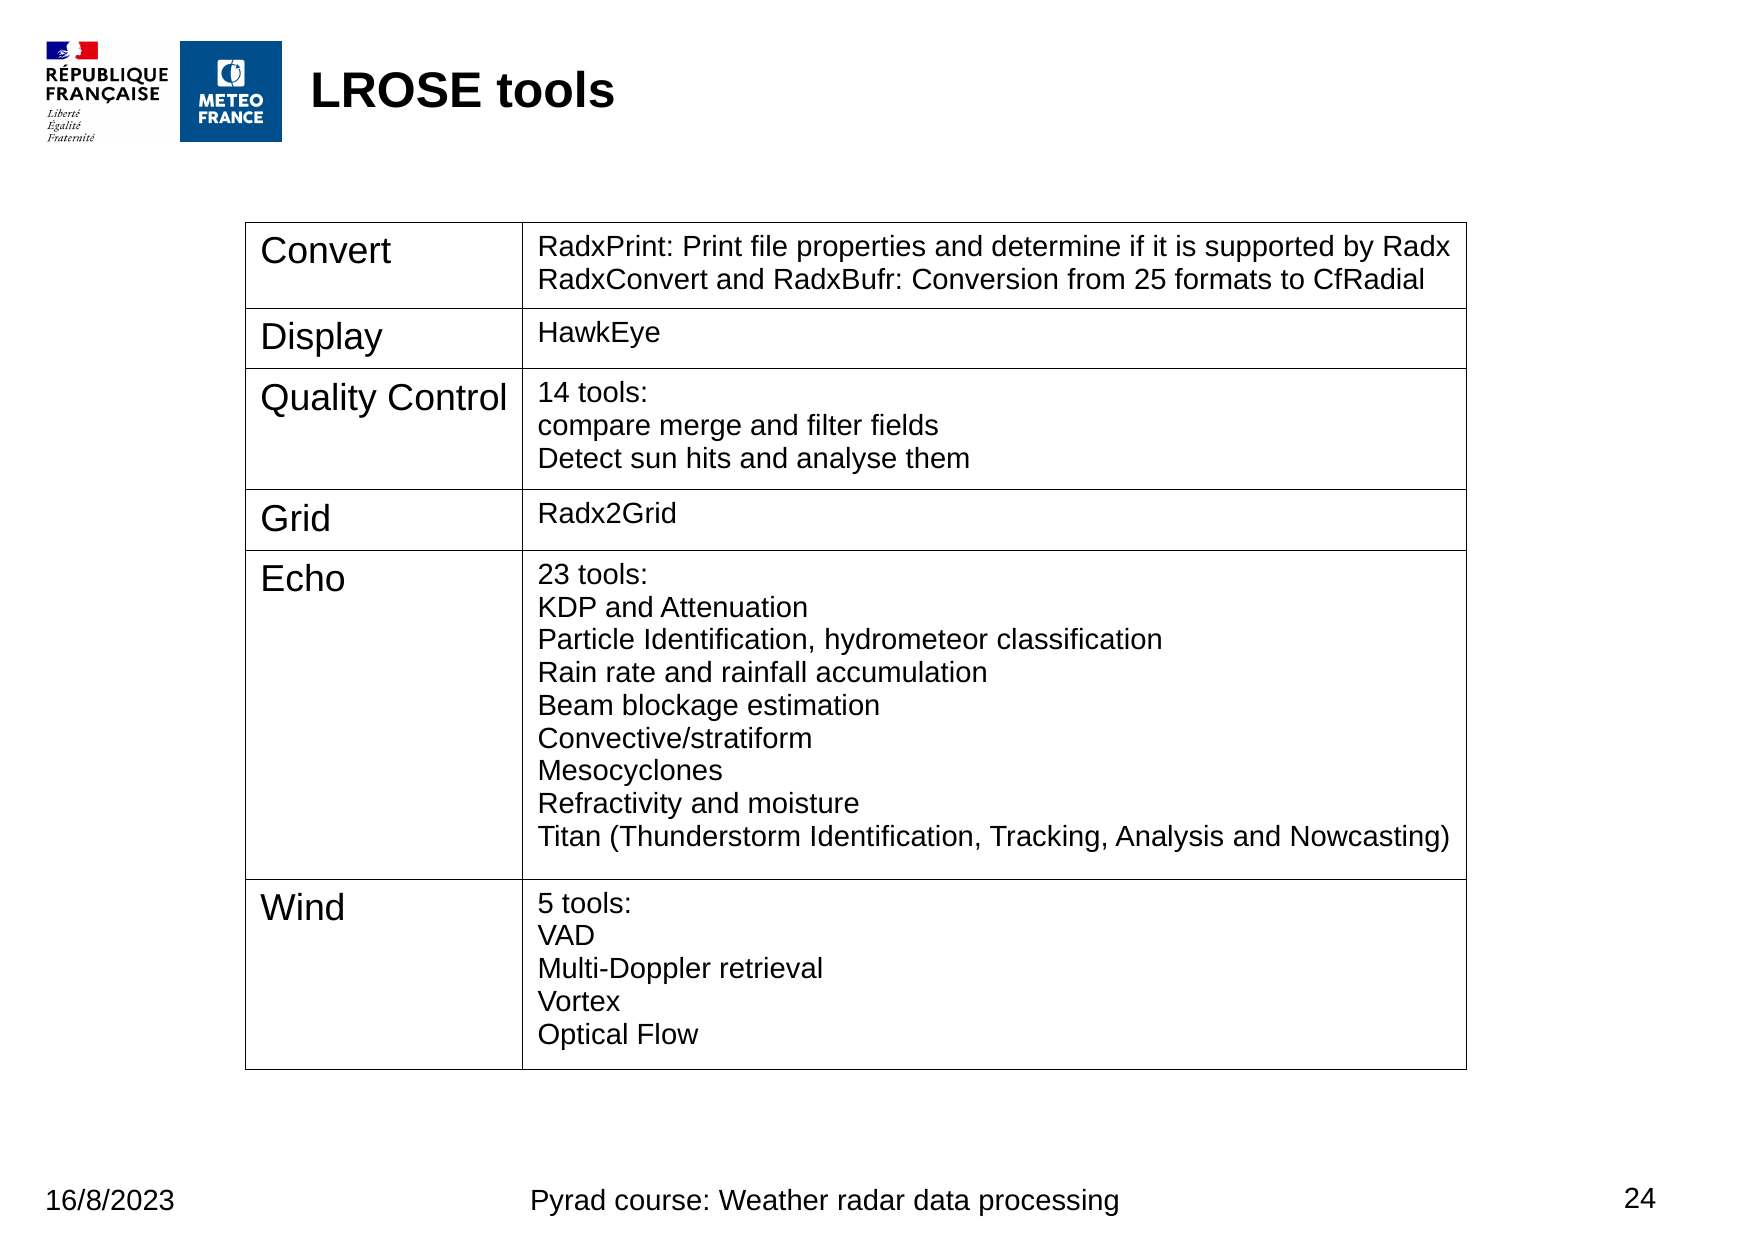

# LROSE tools
| Convert | RadxPrint: Print file properties and determine if it is supported by Radx RadxConvert and RadxBufr: Conversion from 25 formats to CfRadial |
| --- | --- |
| Display | HawkEye |
| Quality Control | 14 tools: compare merge and filter fields Detect sun hits and analyse them |
| Grid | Radx2Grid |
| Echo | 23 tools: KDP and Attenuation Particle Identification, hydrometeor classification Rain rate and rainfall accumulation Beam blockage estimation Convective/stratiform Mesocyclones Refractivity and moisture Titan (Thunderstorm Identification, Tracking, Analysis and Nowcasting) |
| Wind | 5 tools: VAD Multi-Doppler retrieval Vortex Optical Flow |
24
16/8/2023
Pyrad course: Weather radar data processing